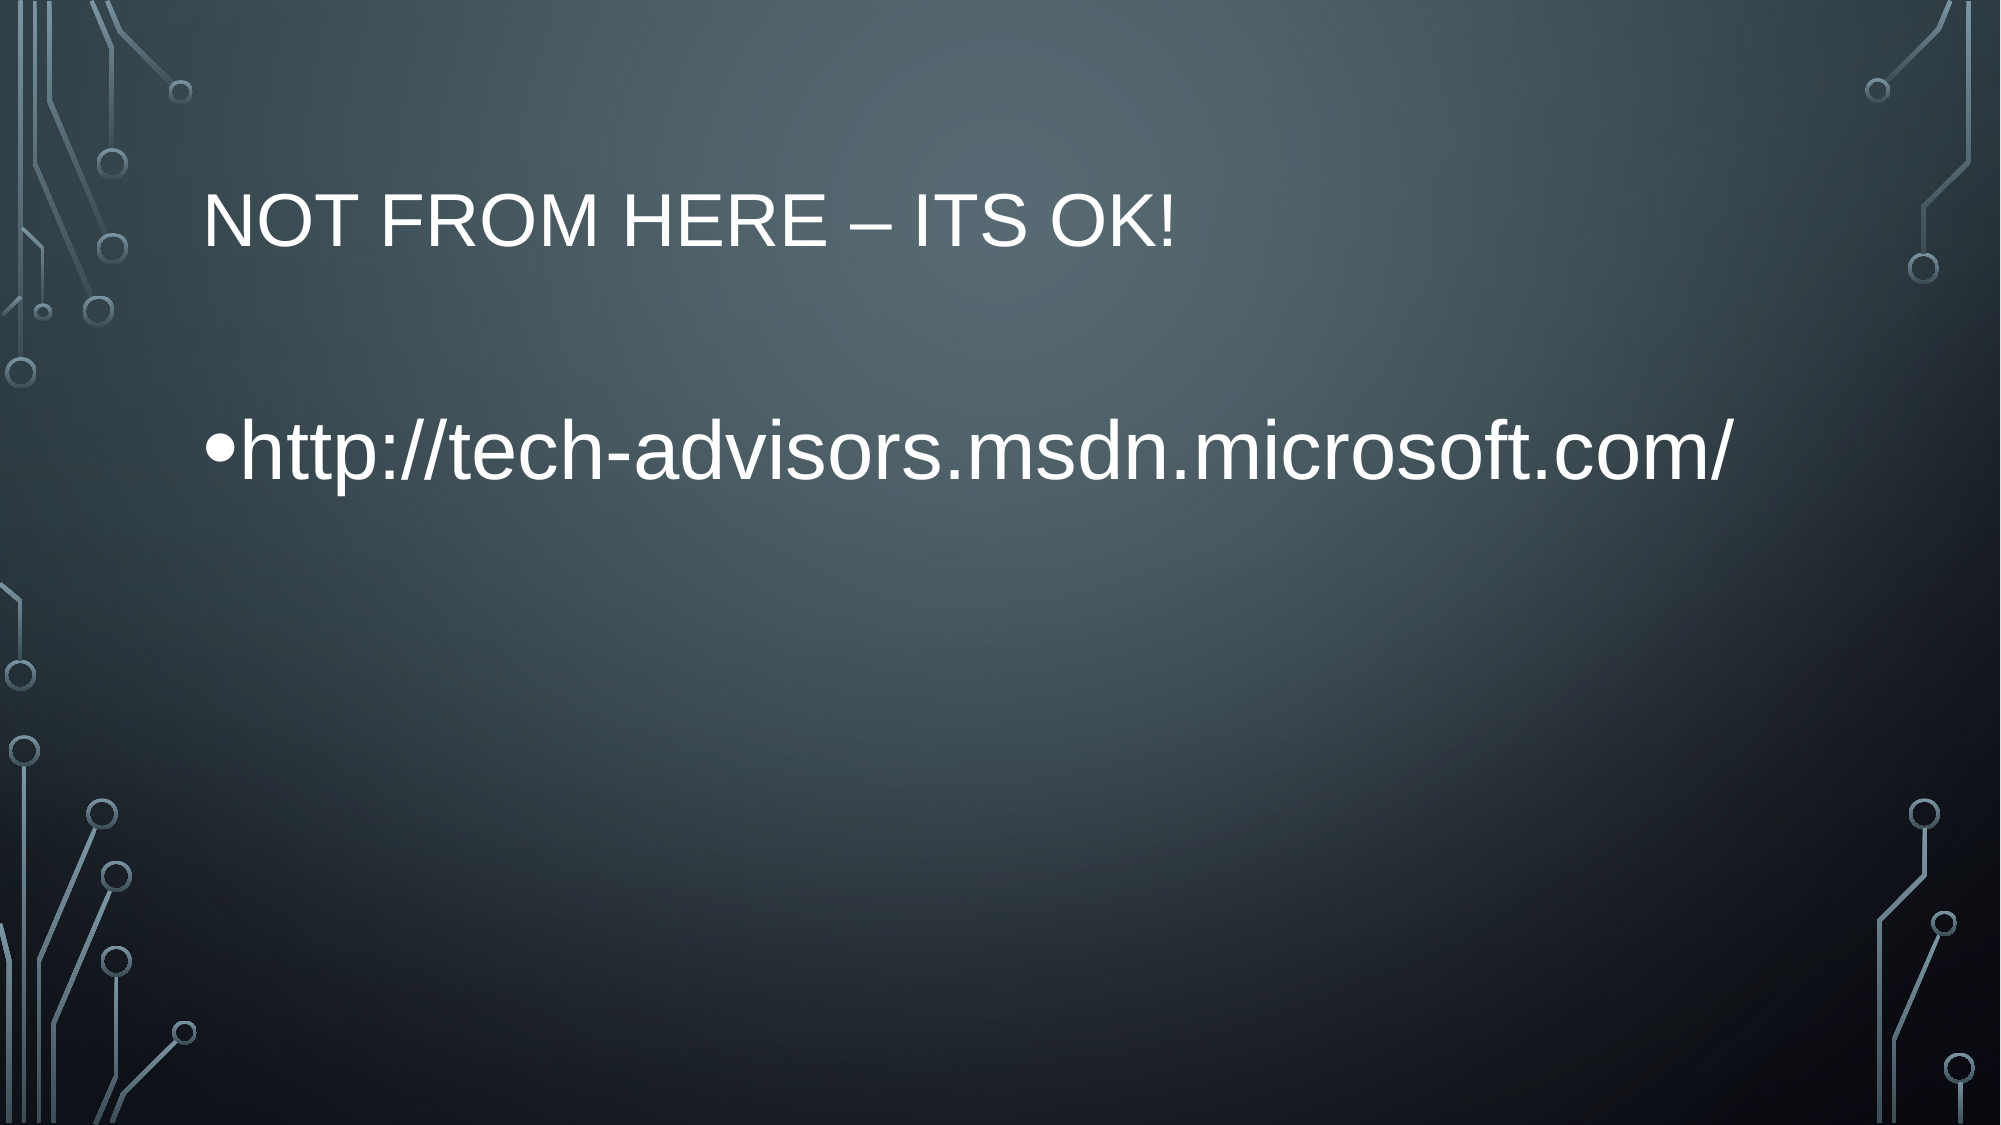

# Not From Here – Its OK!
http://tech-advisors.msdn.microsoft.com/